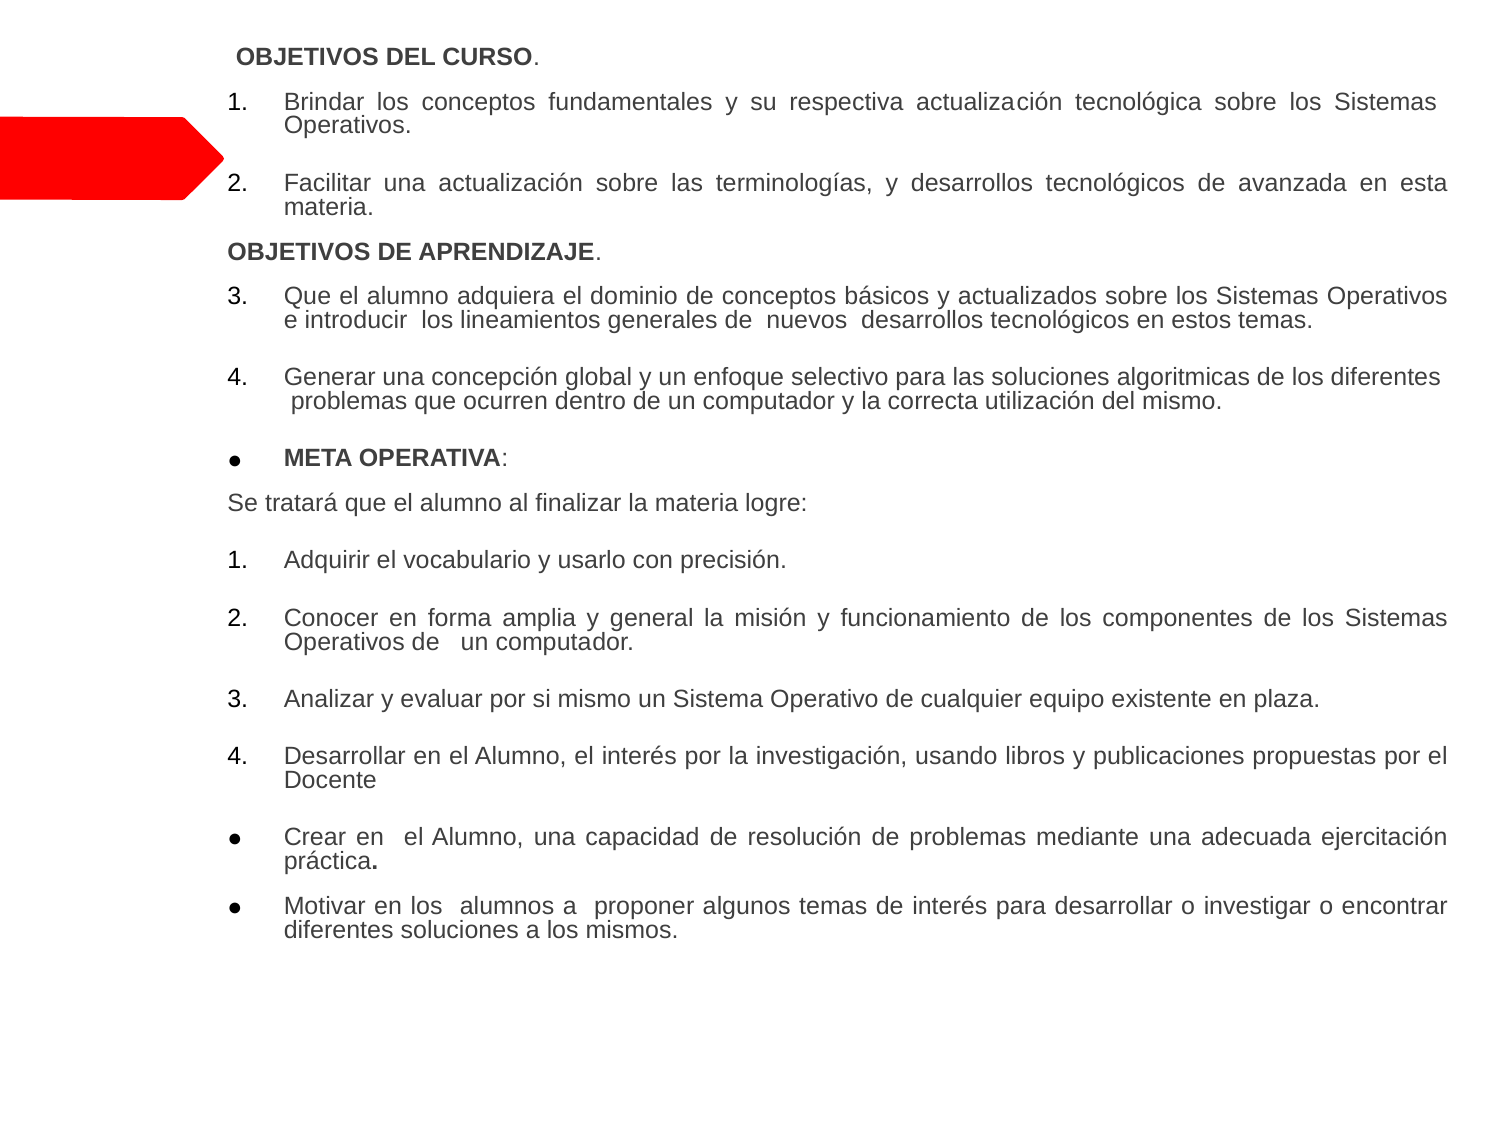

OBJETIVOS DEL CURSO.
Brindar los conceptos fundamentales y su respectiva actualiza­ción tecnológica sobre los Sistemas  Operativos.
Facilitar una actualización sobre las terminologías, y desarrollos tecnológicos de avanzada en esta materia.
OBJETIVOS DE APRENDIZAJE.
Que el alumno adquiera el dominio de conceptos básicos y actualizados sobre los Sistemas Operativos e introducir  los lineamientos generales de  nuevos  desarrollos tecnológicos en estos temas.
Generar una concepción global y un enfoque selectivo para las soluciones algoritmicas de los diferentes   problemas que ocurren dentro de un computador y la correcta utilización del mismo.
META OPERATIVA:
Se tratará que el alumno al finalizar la materia logre:
Adquirir el vocabulario y usarlo con precisión.
Conocer en forma amplia y general la misión y funcionamiento de los componentes de los Sistemas Operativos de   un computa­dor.
Analizar y evaluar por si mismo un Sistema Operativo de cualquier equipo existente en plaza.
Desarrollar en el Alumno, el interés por la investigación, usando libros y publicaciones propuestas por el Docente
Crear en  el Alumno, una capacidad de resolución de problemas mediante una adecuada ejercitación práctica.
Motivar en los  alumnos a  proponer algunos temas de interés para desarrollar o investigar o encontrar diferentes soluciones a los mismos.